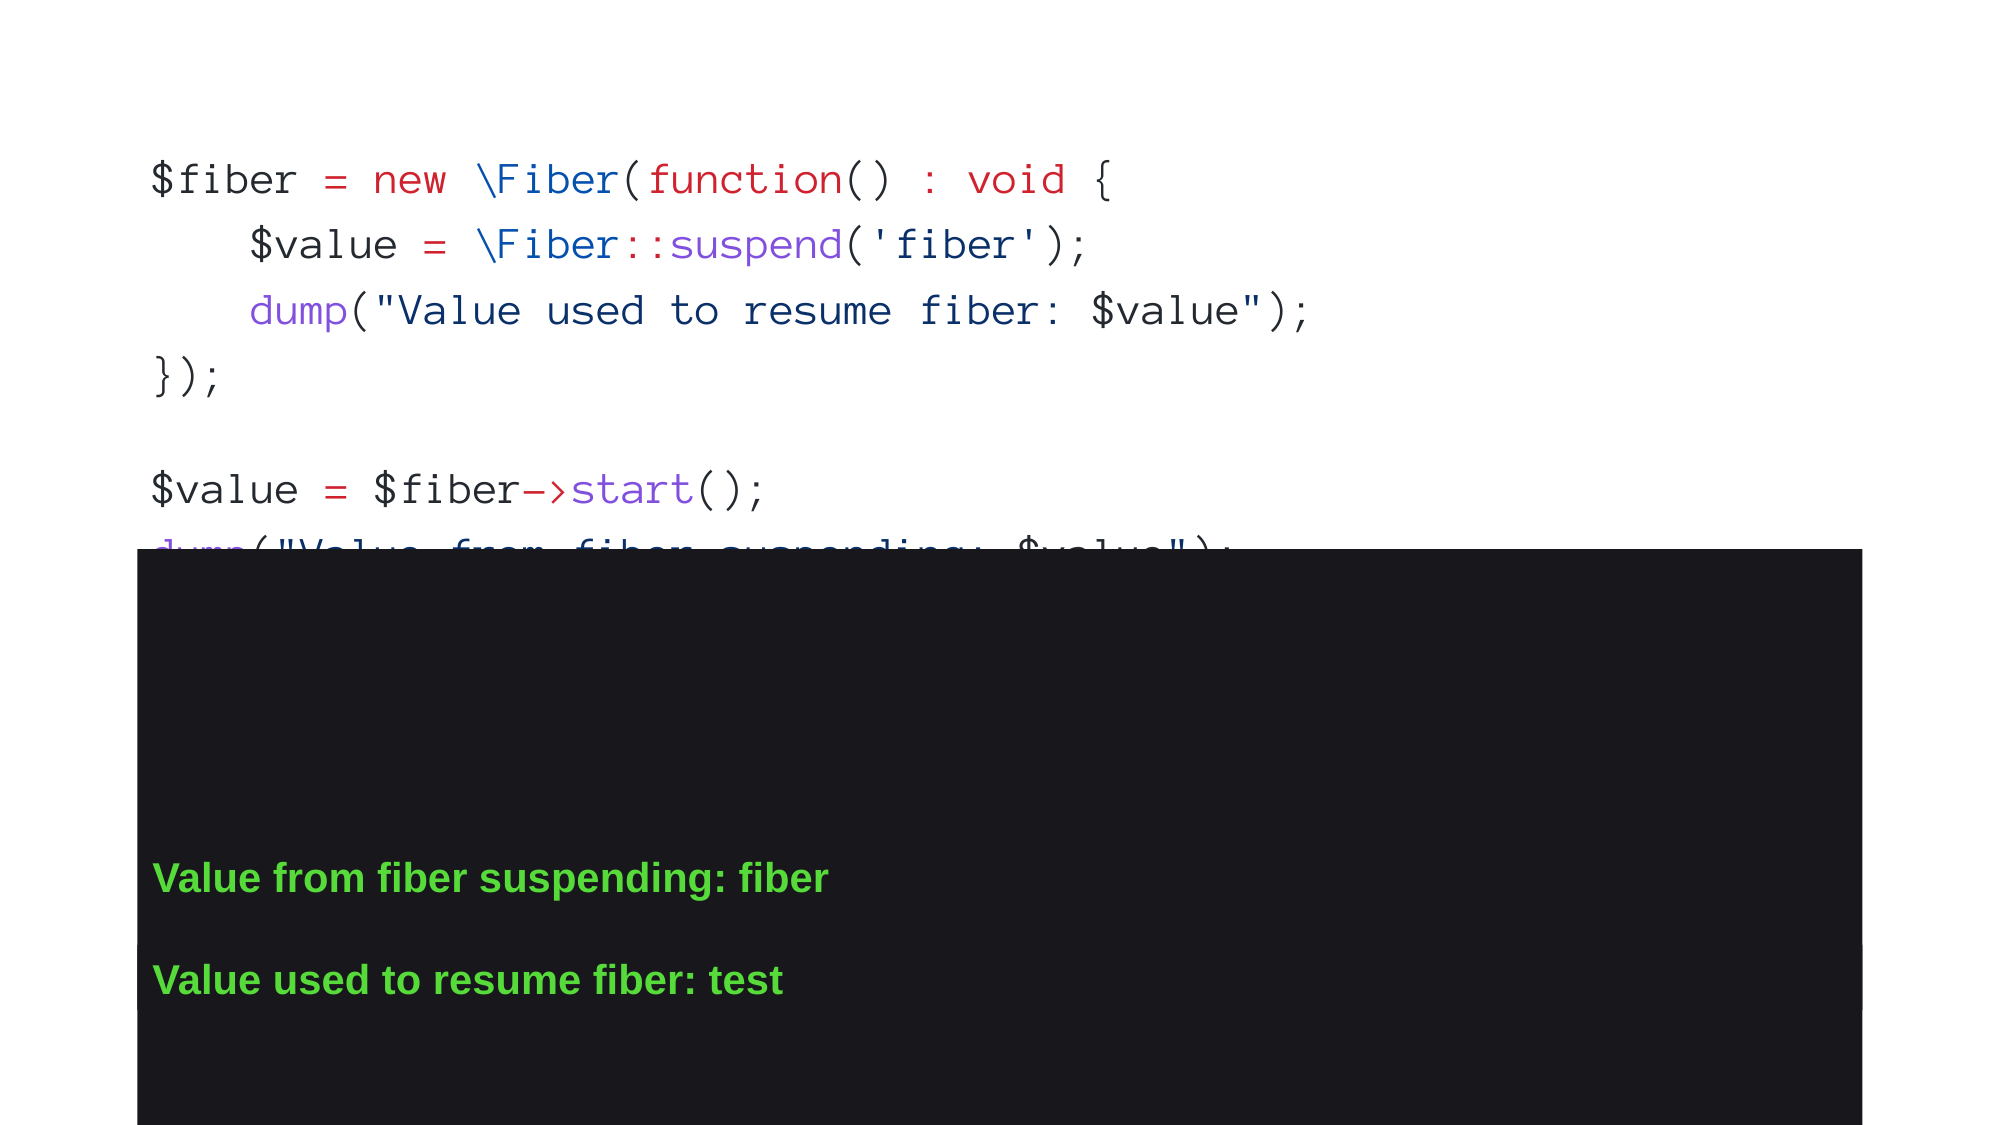

$fiber = new \Fiber(function() : void {
    $value = \Fiber::suspend('fiber');
    dump("Value used to resume fiber: $value");
});
$value = $fiber->start();
dump("Value from fiber suspending: $value");
$fiber->resume('test');
Value from fiber suspending: fiber
Value used to resume fiber: test